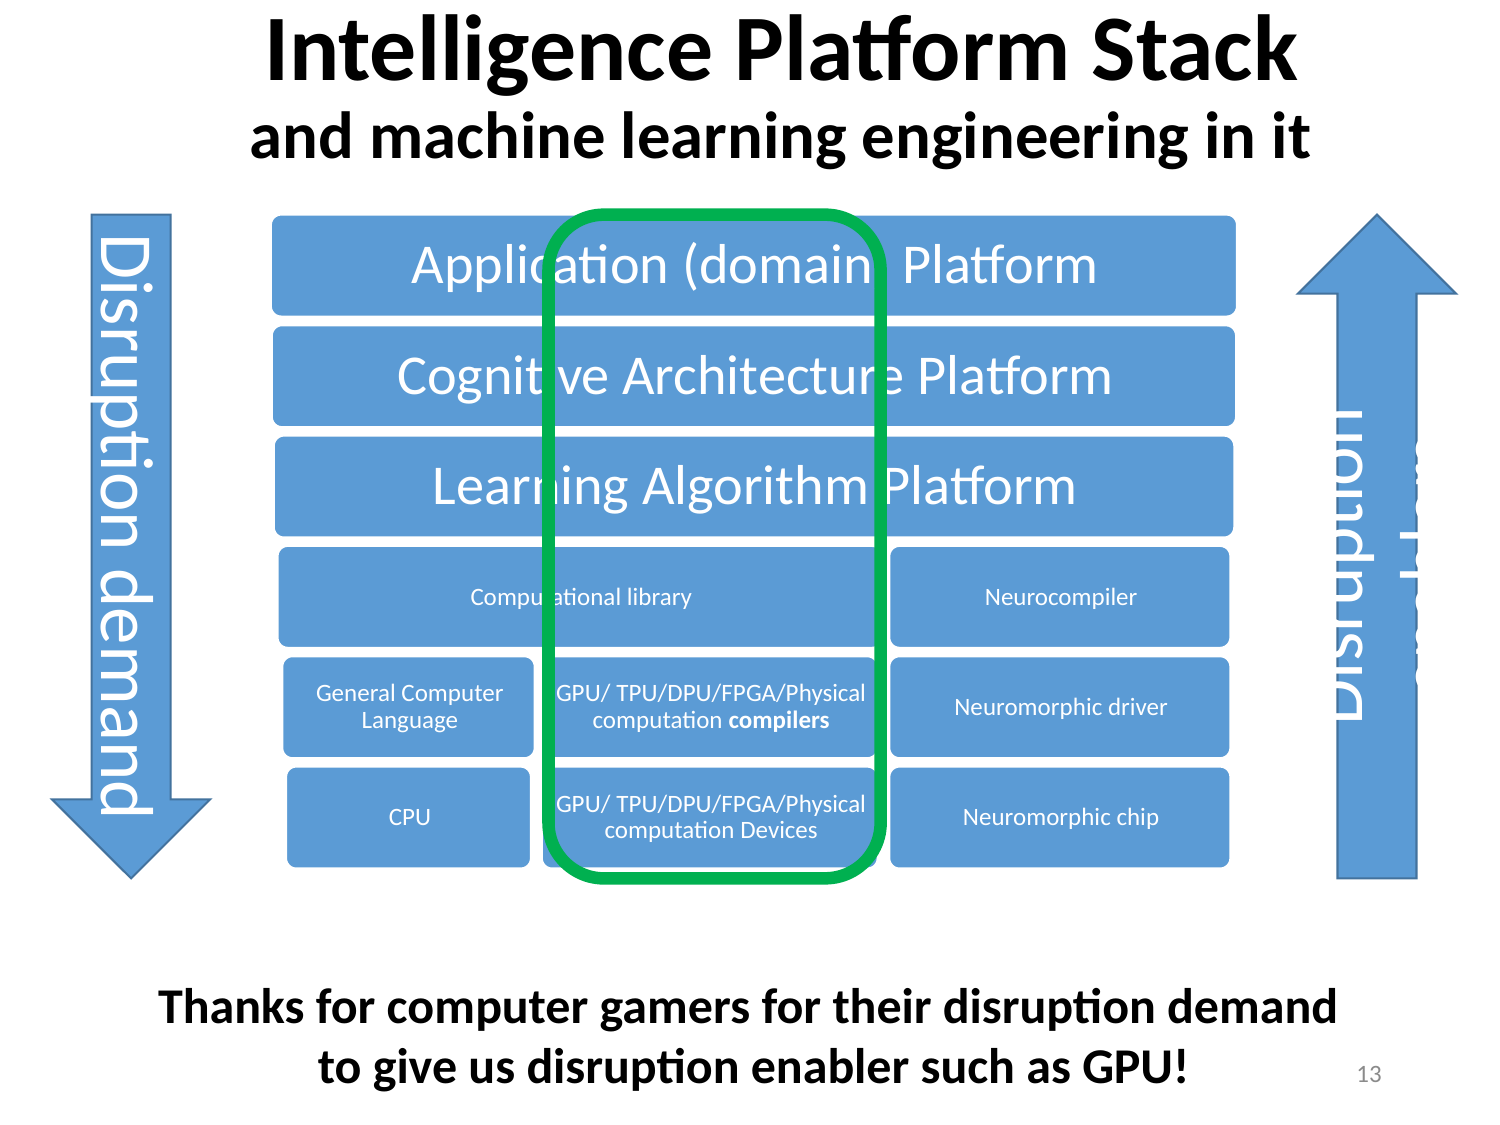

# Intelligence Platform Stack and machine learning engineering in it
Disruption demand
Application (domain) Platform
Cognitive Architecture Platform
Learning Algorithm Platform
Computational library
General Computer Language
CPU
GPU/ TPU/DPU/FPGA/Physical computation compilers
GPU/ TPU/DPU/FPGA/Physical computation Devices
Neurocompiler
Neuromorphic driver
Neuromorphic chip

Disruption enablers
Thanks for computer gamers for their disruption demand
to give us disruption enabler such as GPU!
13